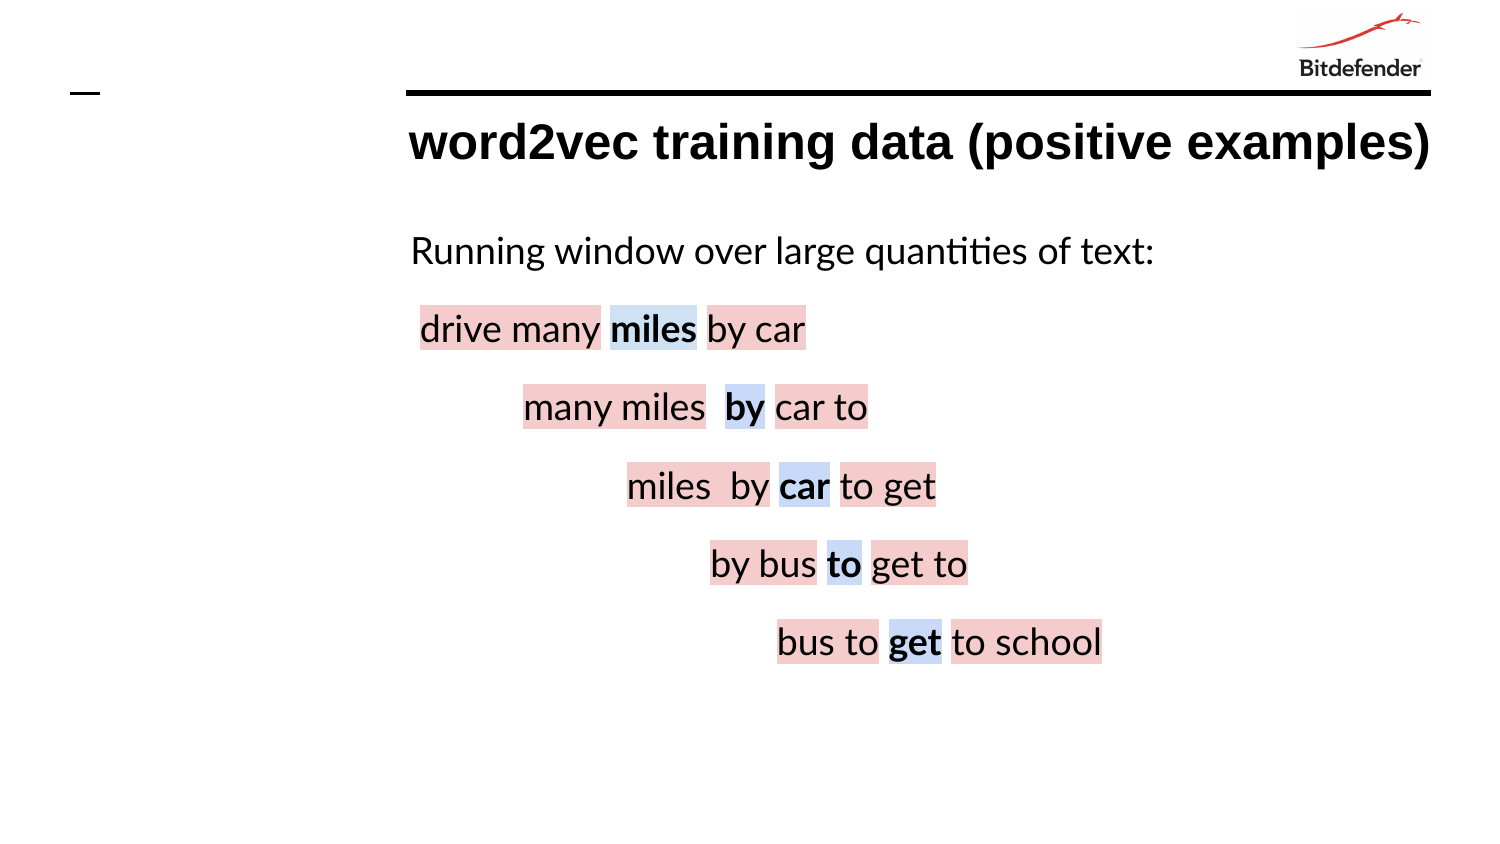

# word2vec training data (positive examples)
Running window over large quantities of text:
 drive many miles by car
    many miles  by car to
       miles  by car to get
by bus to get to
       bus to get to school